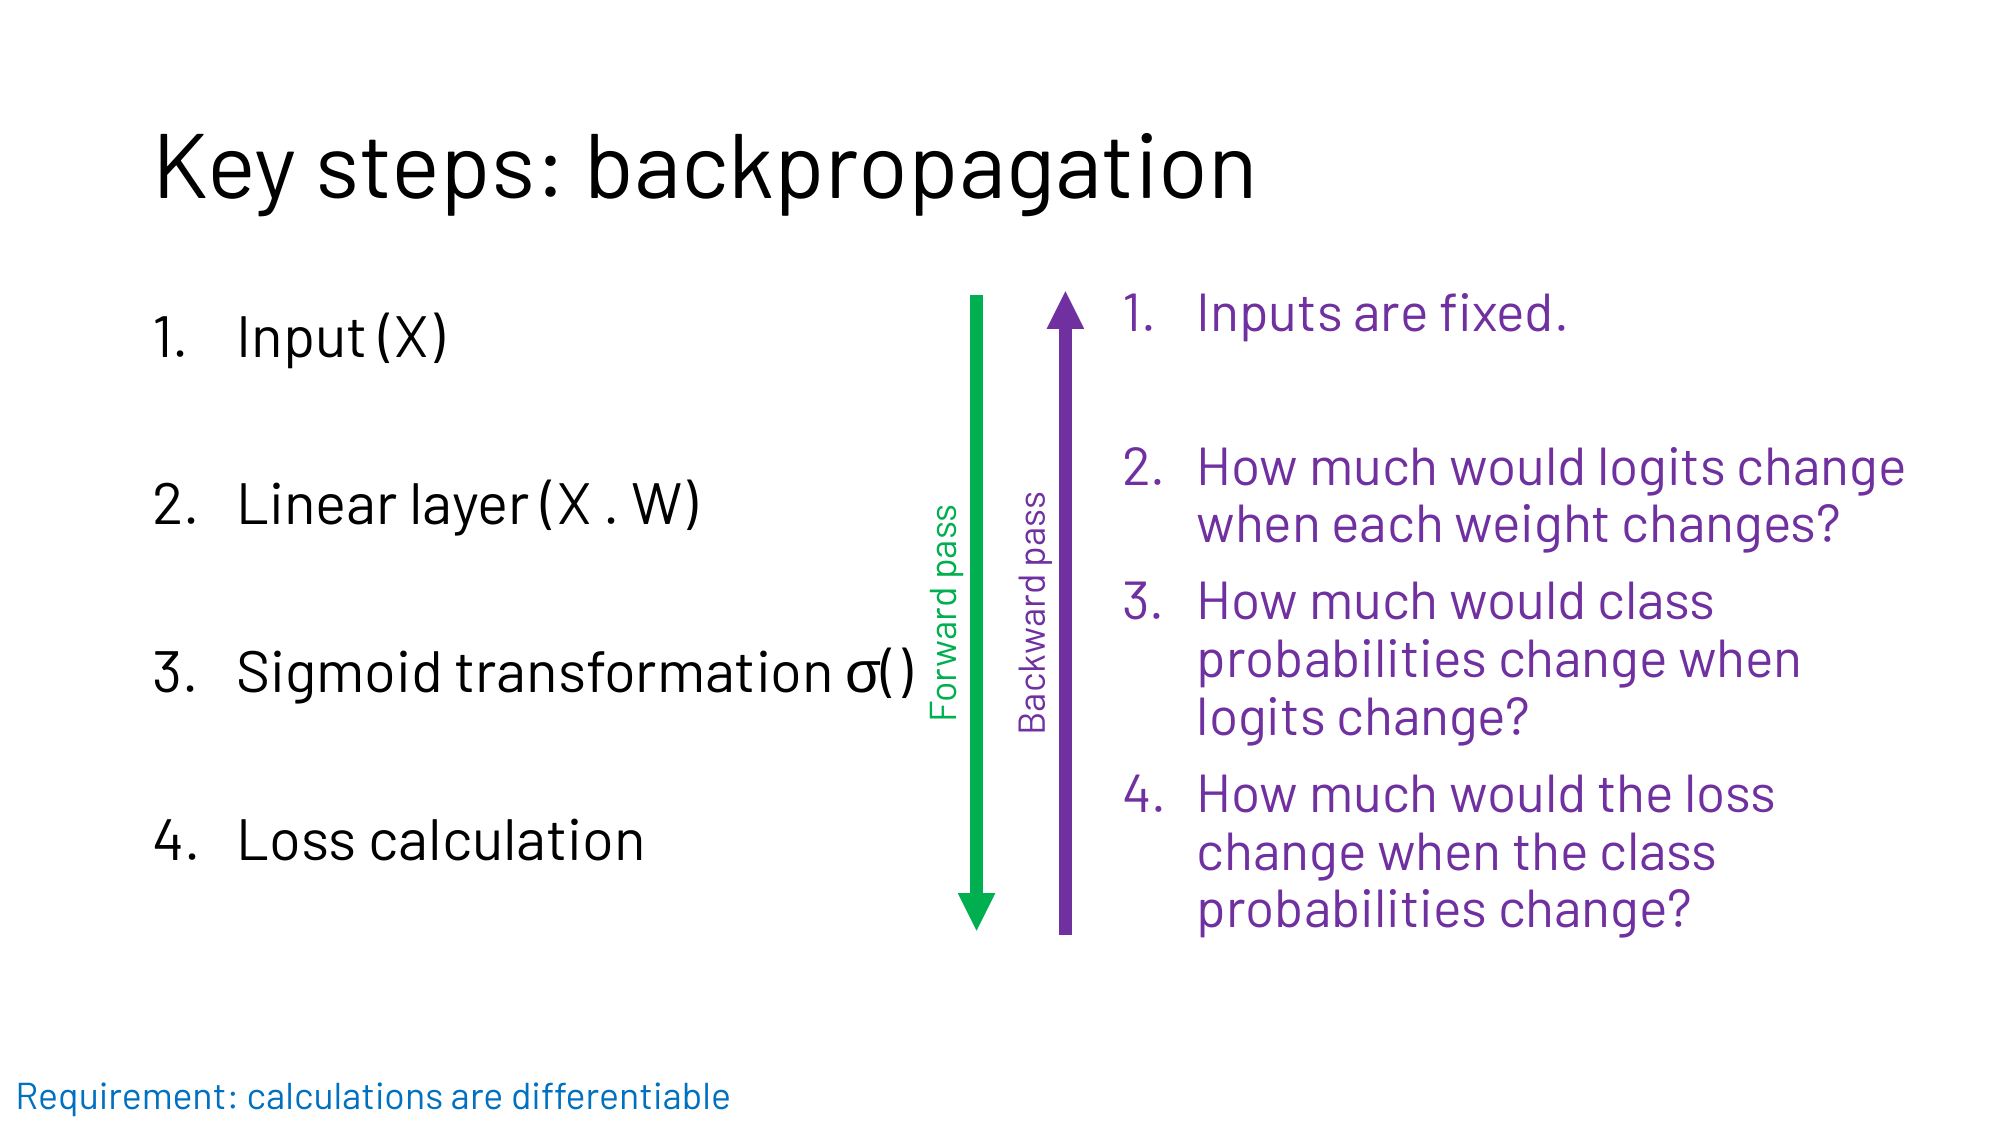

# Key steps: backpropagation
Inputs are fixed.

How much would logits change when each weight changes?
How much would class probabilities change when logits change?
How much would the loss change when the class probabilities change?
Input (X)

Linear layer (X . W)

Sigmoid transformation σ()

Loss calculation
Forward pass
Backward pass
Requirement: calculations are differentiable